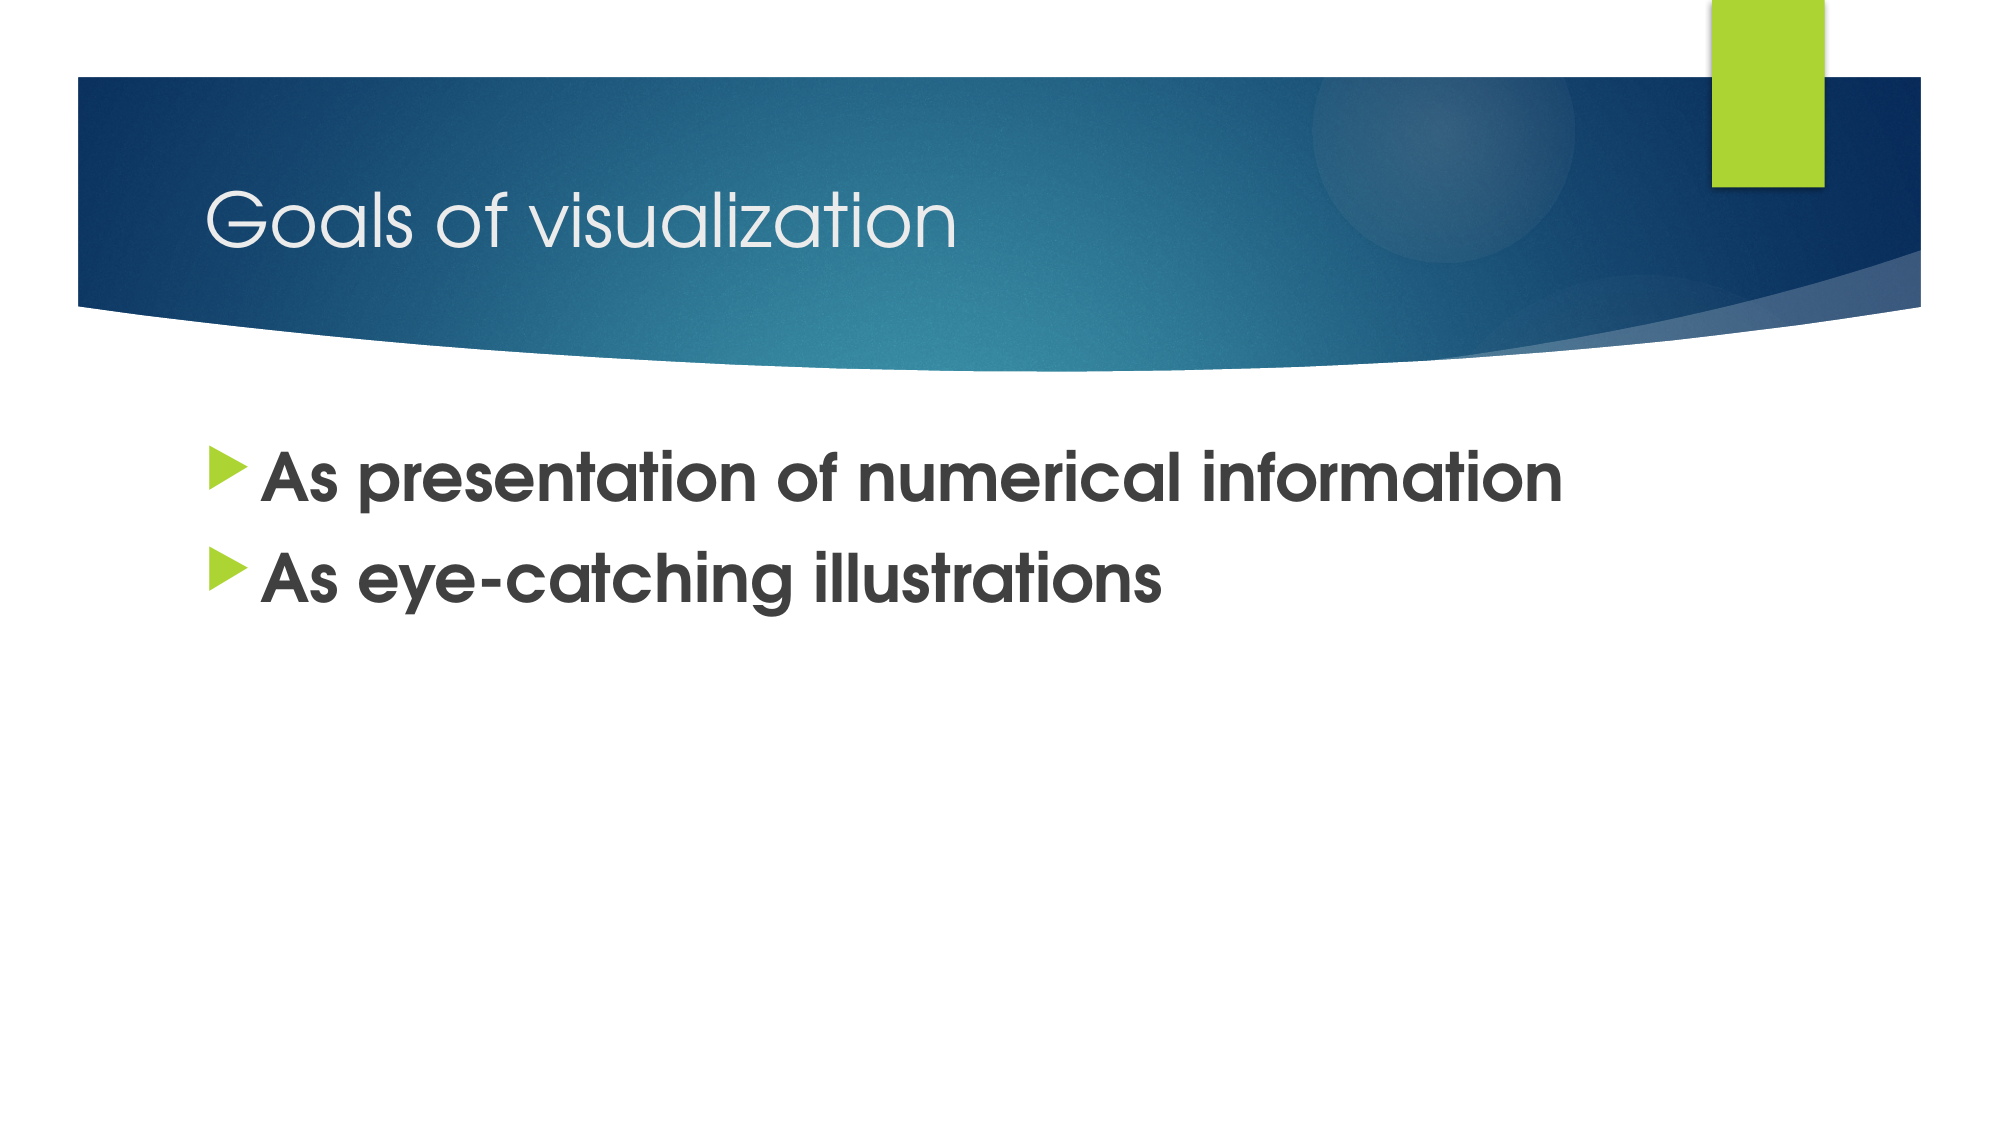

# Goals of visualization
As presentation of numerical information
As eye-catching illustrations